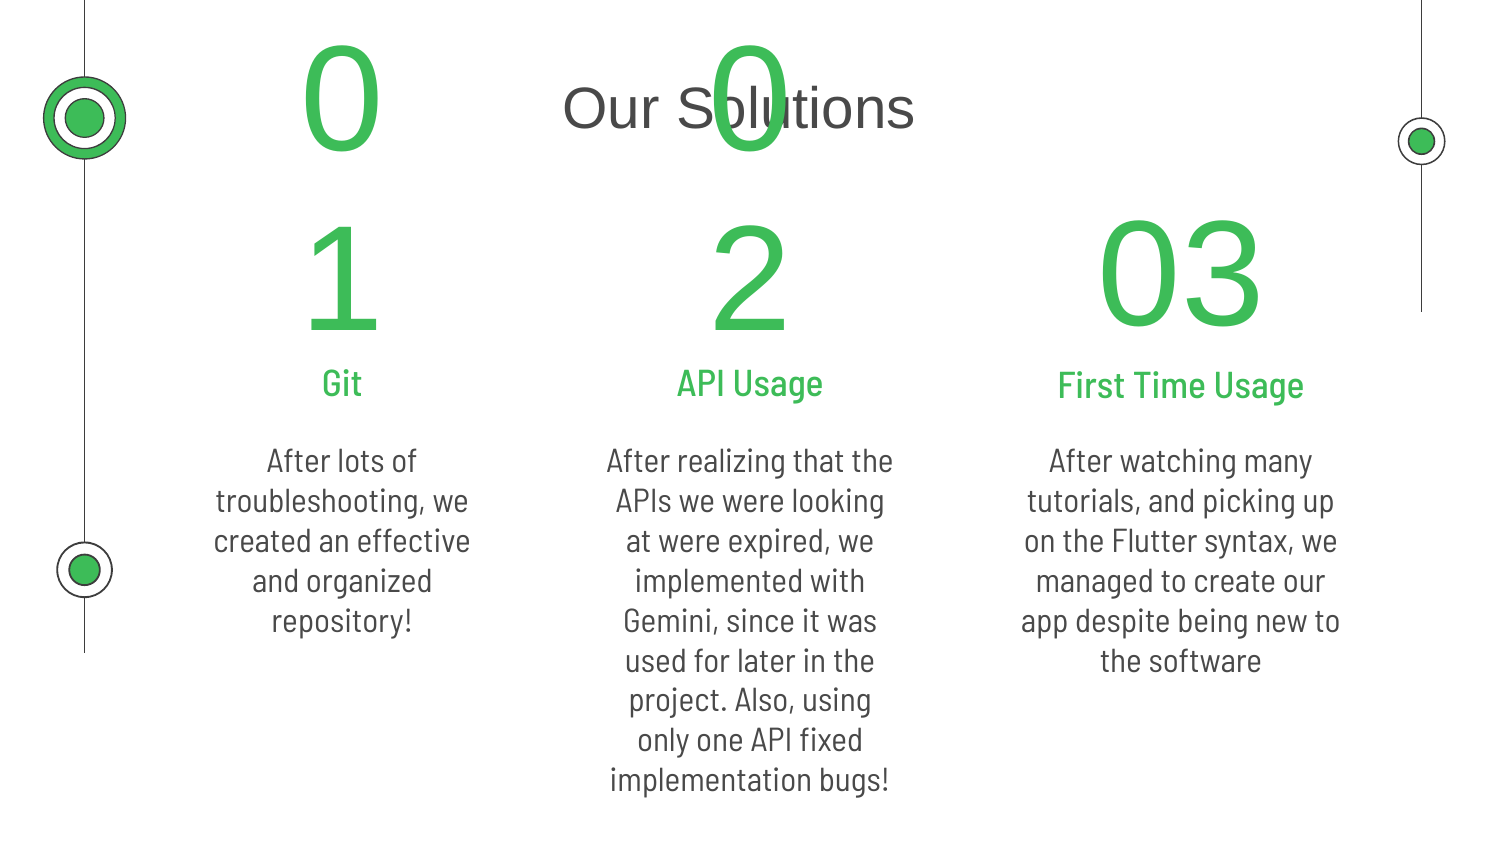

# Our Solutions
02
01
03
API Usage
Git
First Time Usage
After watching many tutorials, and picking up on the Flutter syntax, we managed to create our app despite being new to the software
After lots of troubleshooting, we created an effective and organized repository!
After realizing that the APIs we were looking at were expired, we implemented with Gemini, since it was used for later in the project. Also, using only one API fixed implementation bugs!